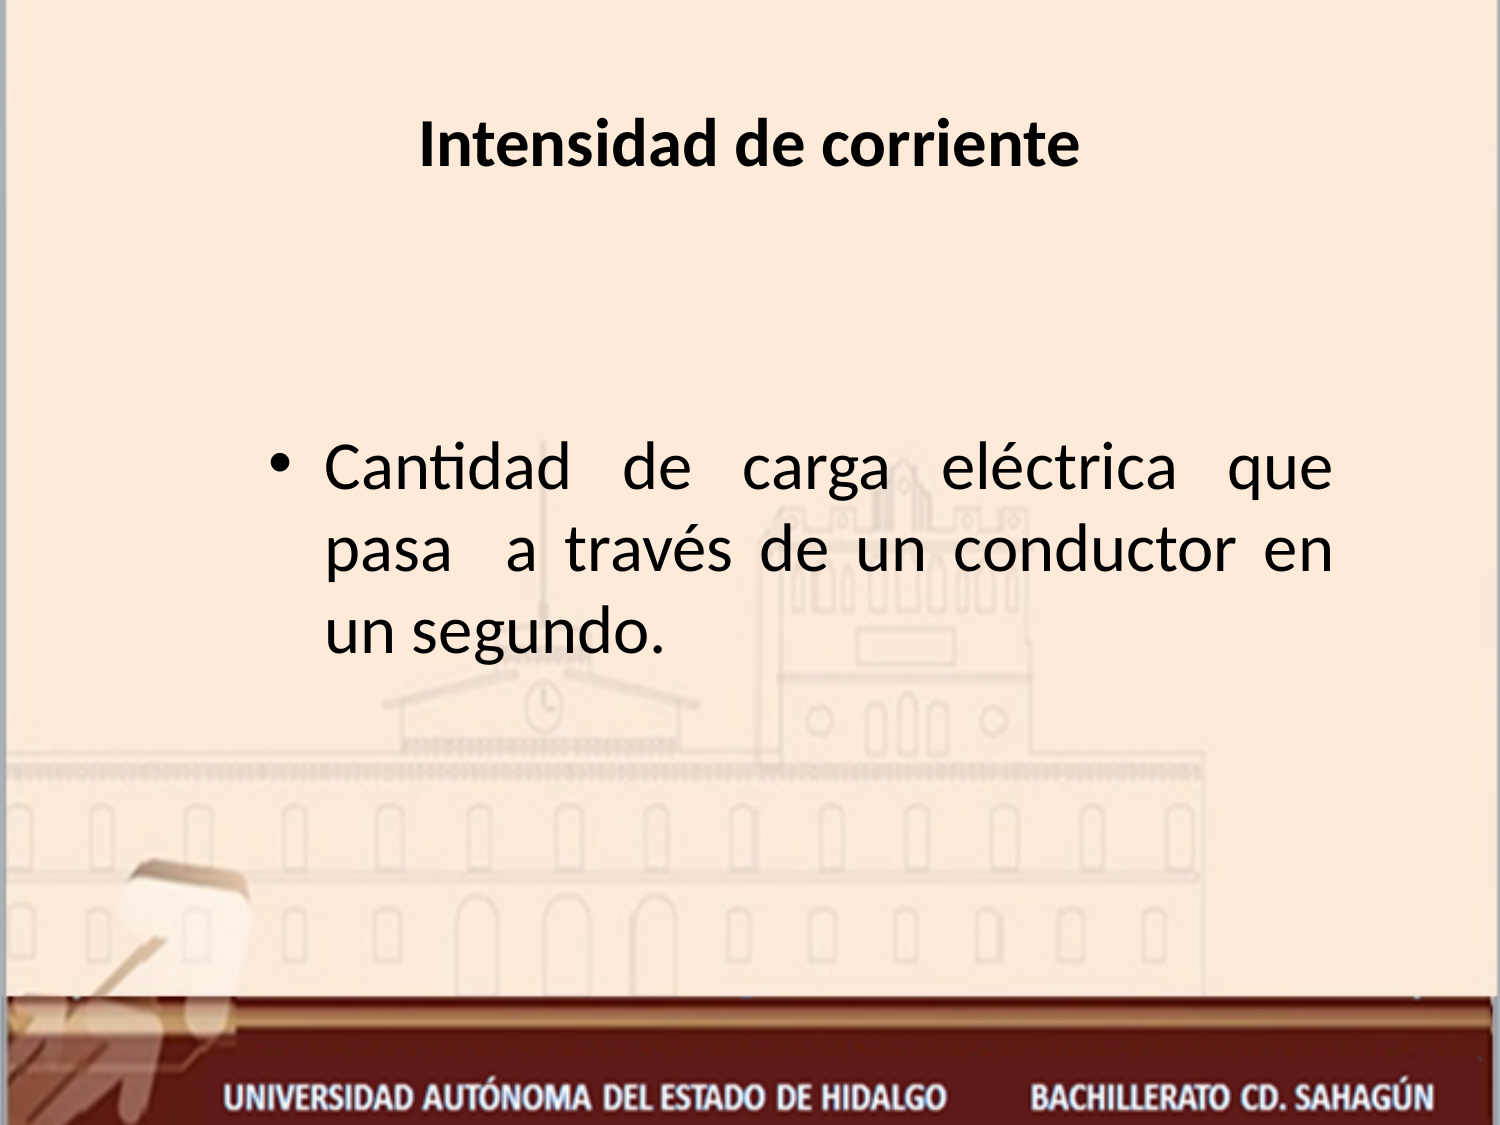

# Intensidad de corriente
Cantidad de carga eléctrica que pasa  a través de un conductor en un segundo.